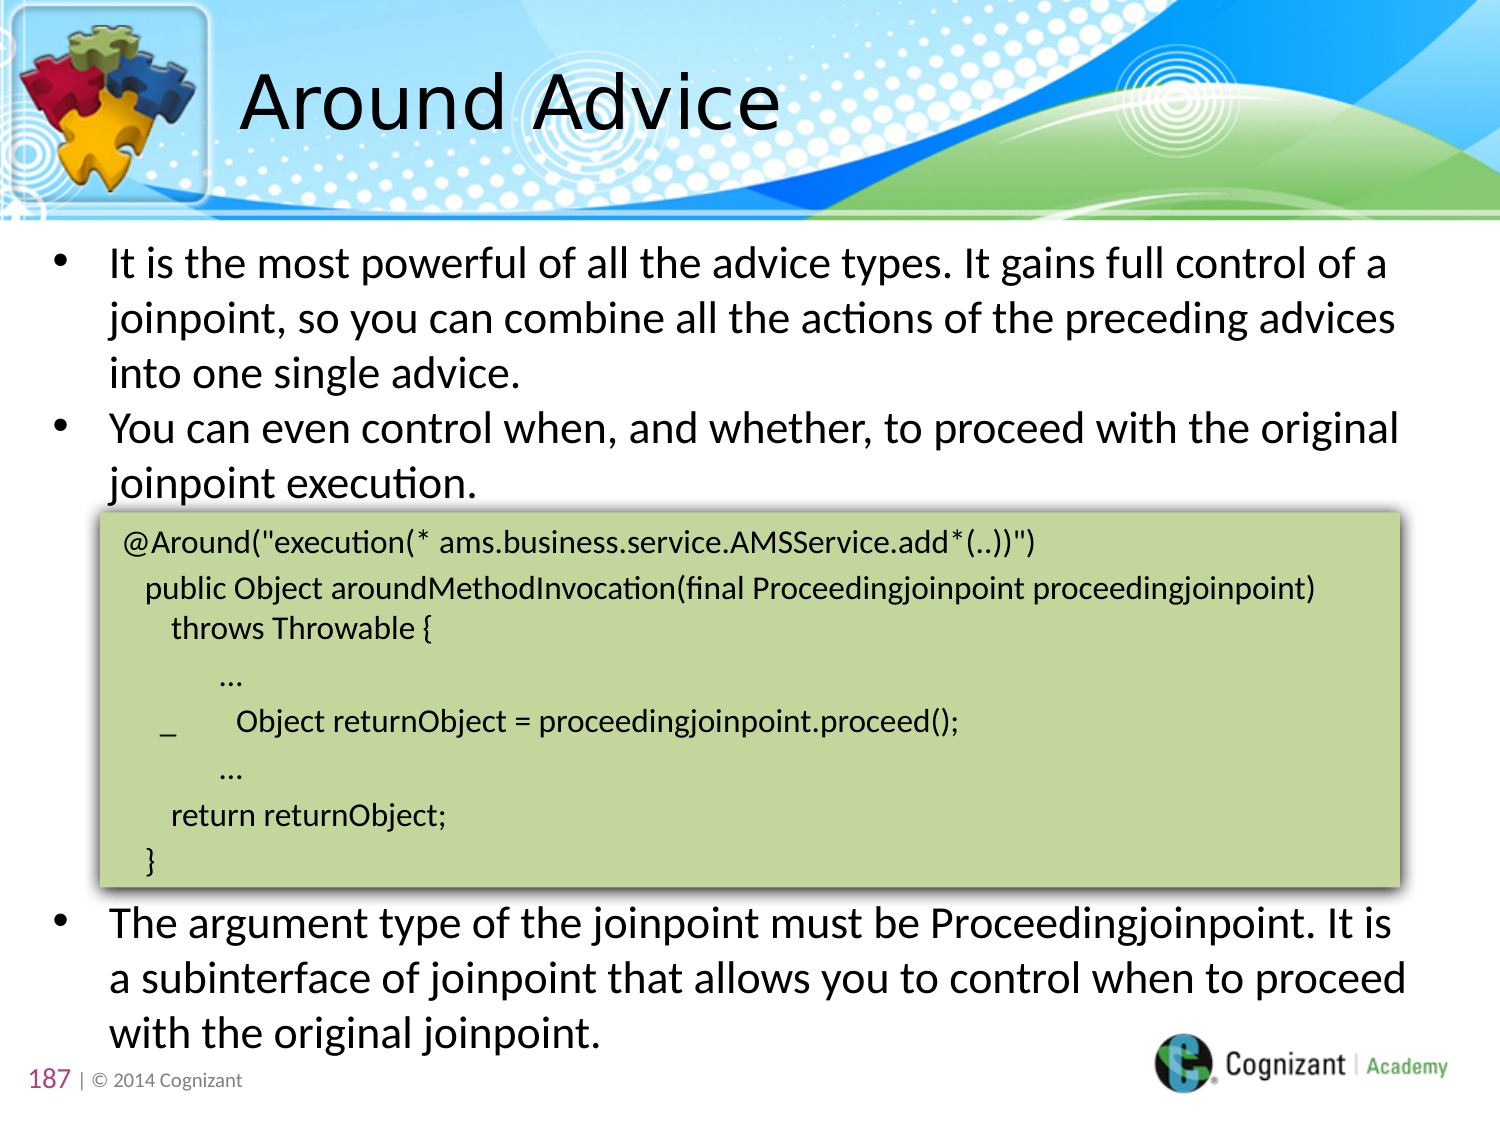

# Around Advice
It is the most powerful of all the advice types. It gains full control of a joinpoint, so you can combine all the actions of the preceding advices into one single advice.
You can even control when, and whether, to proceed with the original joinpoint execution.

The argument type of the joinpoint must be Proceedingjoinpoint. It is    a subinterface of joinpoint that allows you to control when to proceed with the original joinpoint.

 @Around("execution(* ams.business.service.AMSService.add*(..))")
    public Object aroundMethodInvocation(final Proceedingjoinpoint proceedingjoinpoint) throws Throwable {
              …
      _        Object returnObject = proceedingjoinpoint.proceed();
              …
	return returnObject;
    }

187